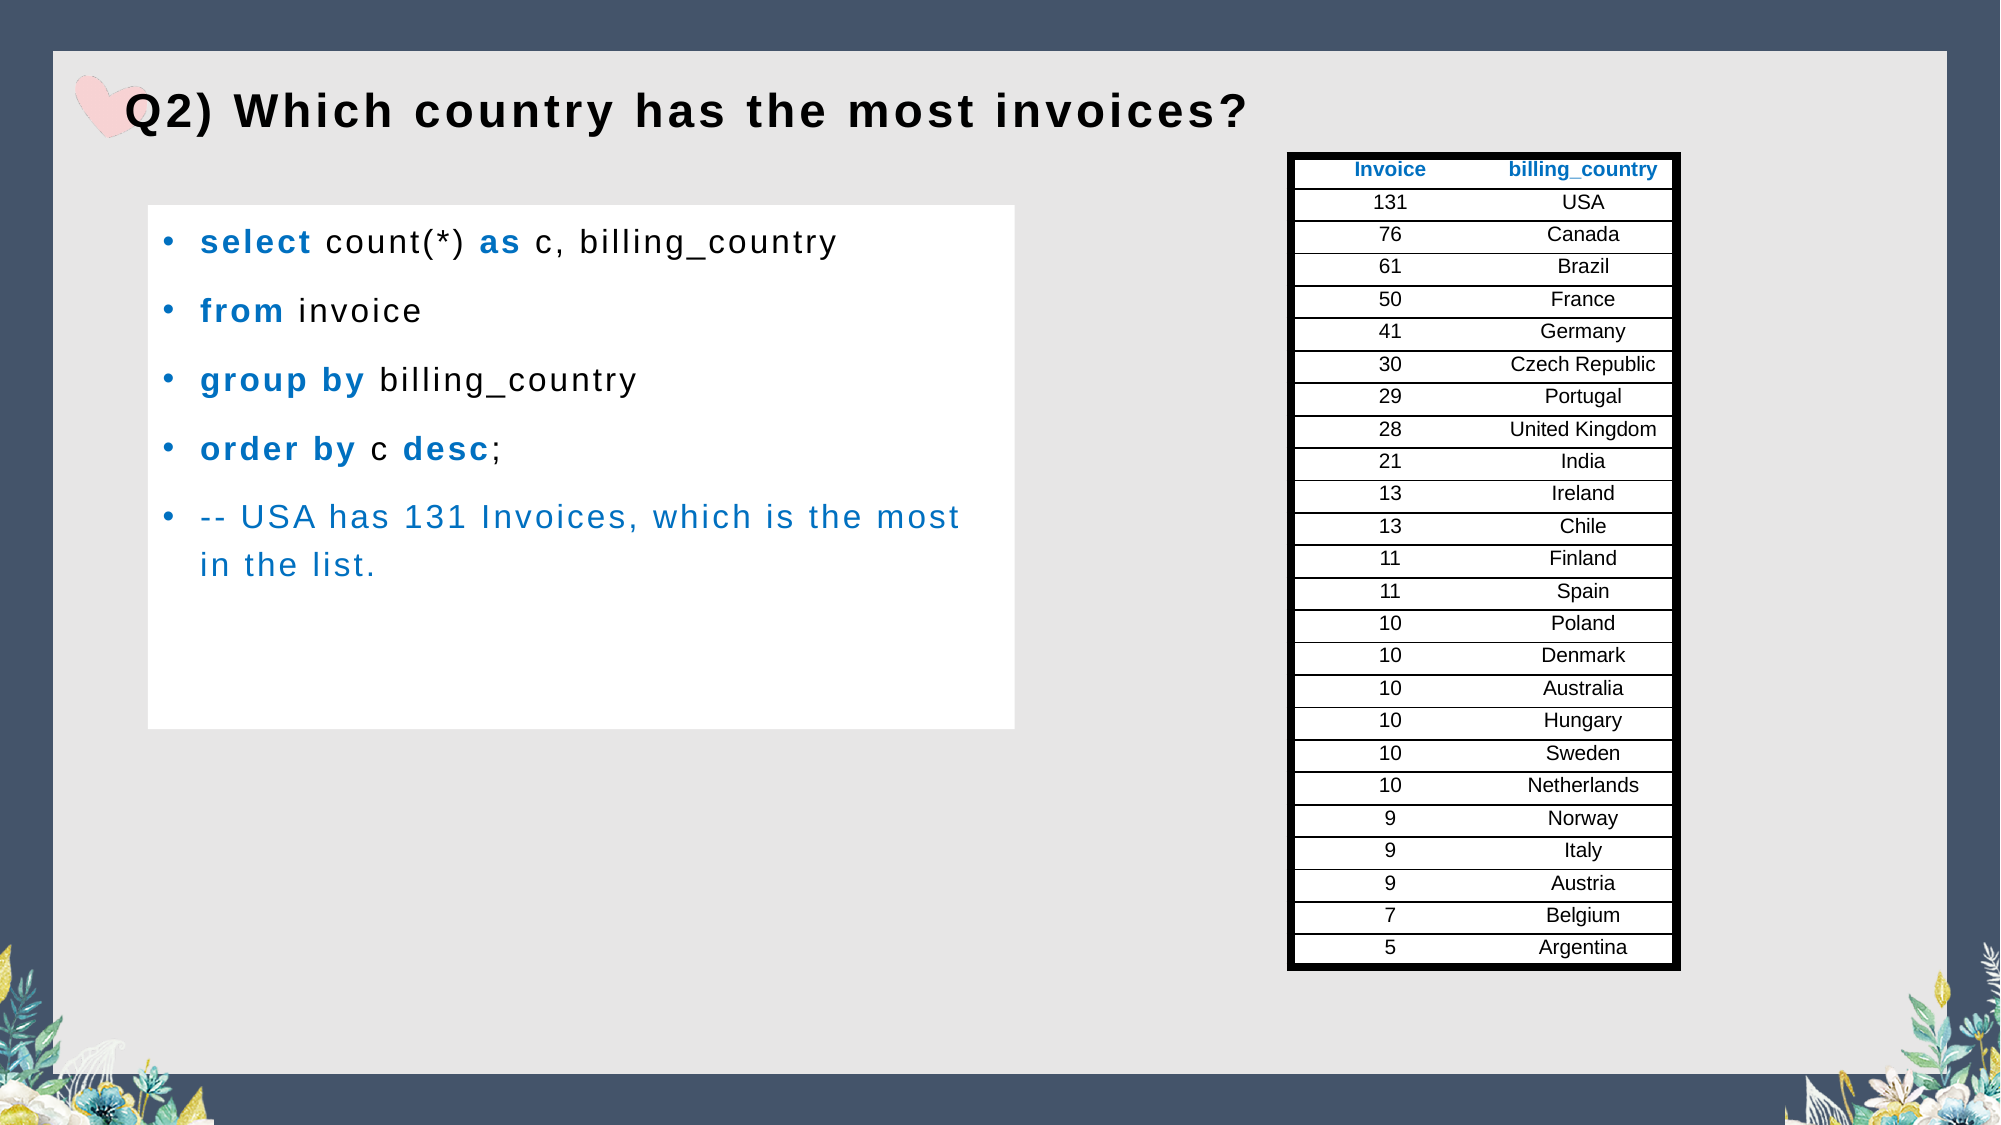

# Q2) Which country has the most invoices?
| Invoice | billing\_country |
| --- | --- |
| 131 | USA |
| 76 | Canada |
| 61 | Brazil |
| 50 | France |
| 41 | Germany |
| 30 | Czech Republic |
| 29 | Portugal |
| 28 | United Kingdom |
| 21 | India |
| 13 | Ireland |
| 13 | Chile |
| 11 | Finland |
| 11 | Spain |
| 10 | Poland |
| 10 | Denmark |
| 10 | Australia |
| 10 | Hungary |
| 10 | Sweden |
| 10 | Netherlands |
| 9 | Norway |
| 9 | Italy |
| 9 | Austria |
| 7 | Belgium |
| 5 | Argentina |
select count(*) as c, billing_country
from invoice
group by billing_country
order by c desc;
-- USA has 131 Invoices, which is the most in the list.